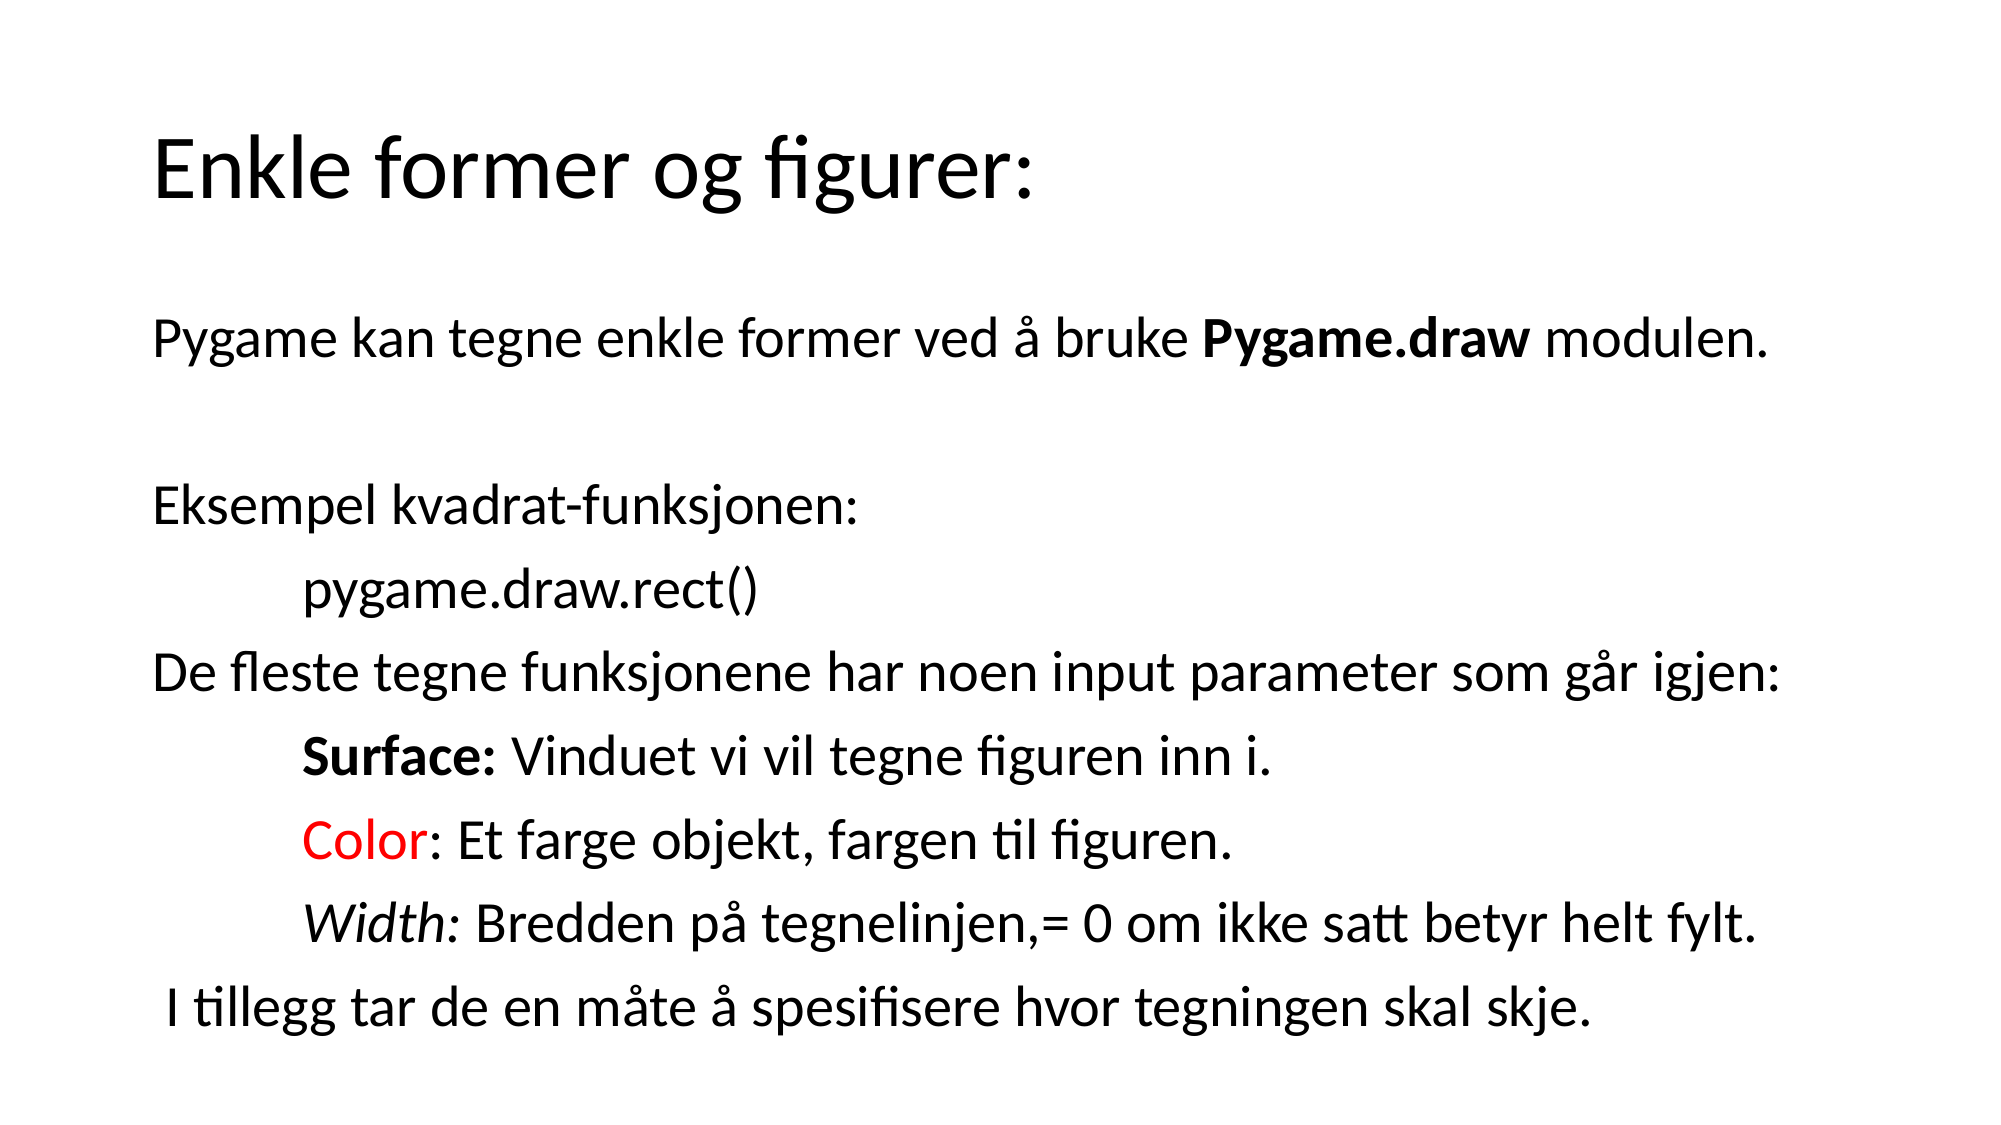

# Enkle former og figurer:
Pygame kan tegne enkle former ved å bruke Pygame.draw modulen.

Eksempel kvadrat-funksjonen:
	pygame.draw.rect()
De fleste tegne funksjonene har noen input parameter som går igjen:
	Surface: Vinduet vi vil tegne figuren inn i.
	Color: Et farge objekt, fargen til figuren.
	Width: Bredden på tegnelinjen,= 0 om ikke satt betyr helt fylt.
 I tillegg tar de en måte å spesifisere hvor tegningen skal skje.

| Form | Funksjon | Input parametere | Eksempel | Resultat |
| --- | --- | --- | --- | --- |
| Kvadrater | .rect |  |  |  |
| Sirkler | .circle |  |  |  |
| Ellipser | .ellipse |  |  |  |
| Linje\* | .line |  |  |  |
| Linjer\* | .lines |  |  |  |
| Buestykke | .arc |  |  |  |
| Polygon | .polygon |  |  |  |